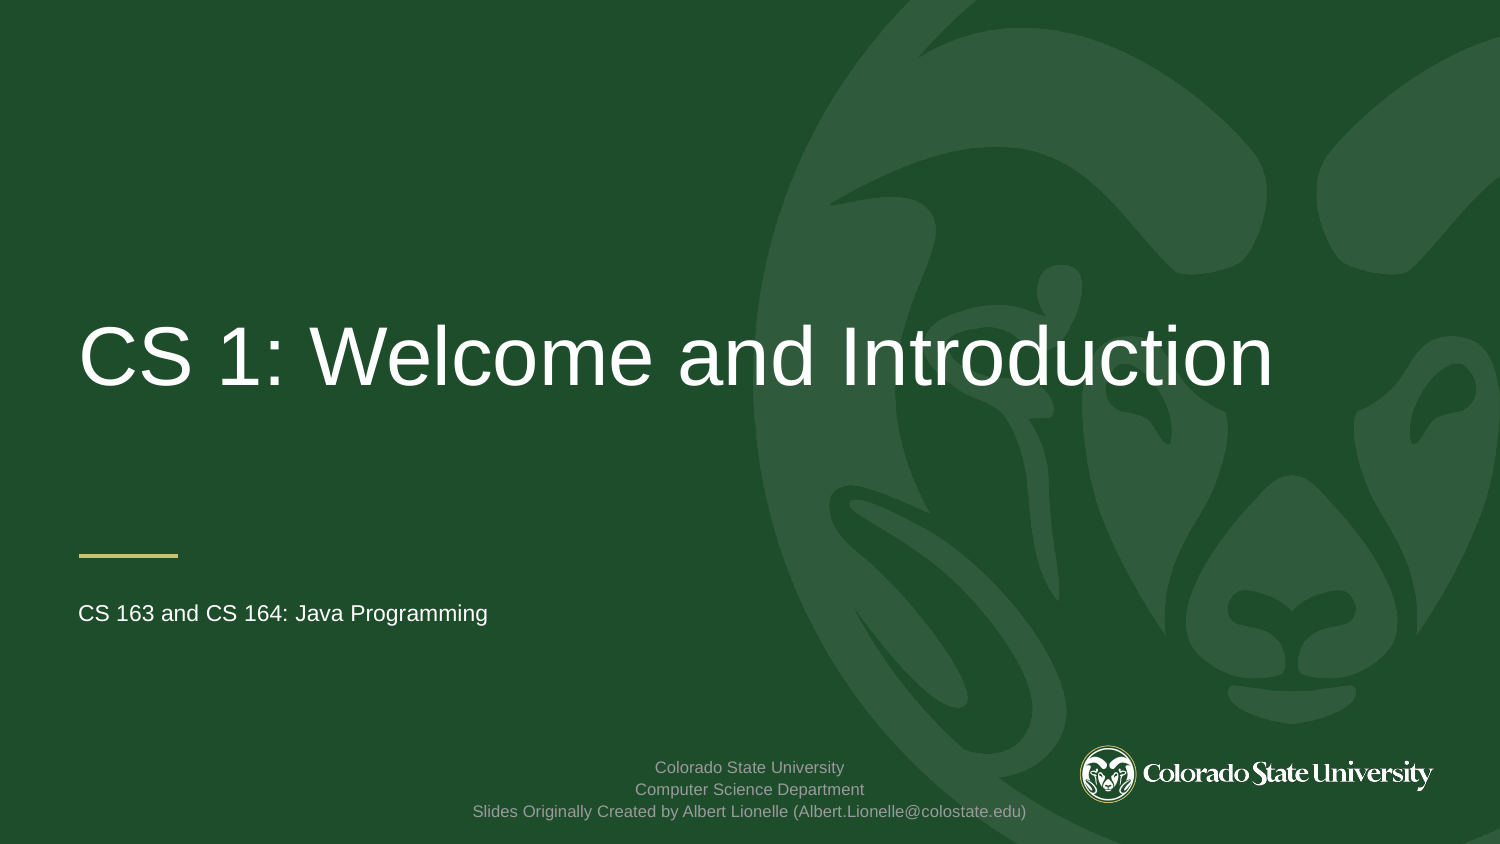

CS 1: Welcome and Introduction

CS 163 and CS 164: Java Programming
 Colorado State University
Computer Science Department
Slides Originally Created by Albert Lionelle (Albert.Lionelle@colostate.edu)